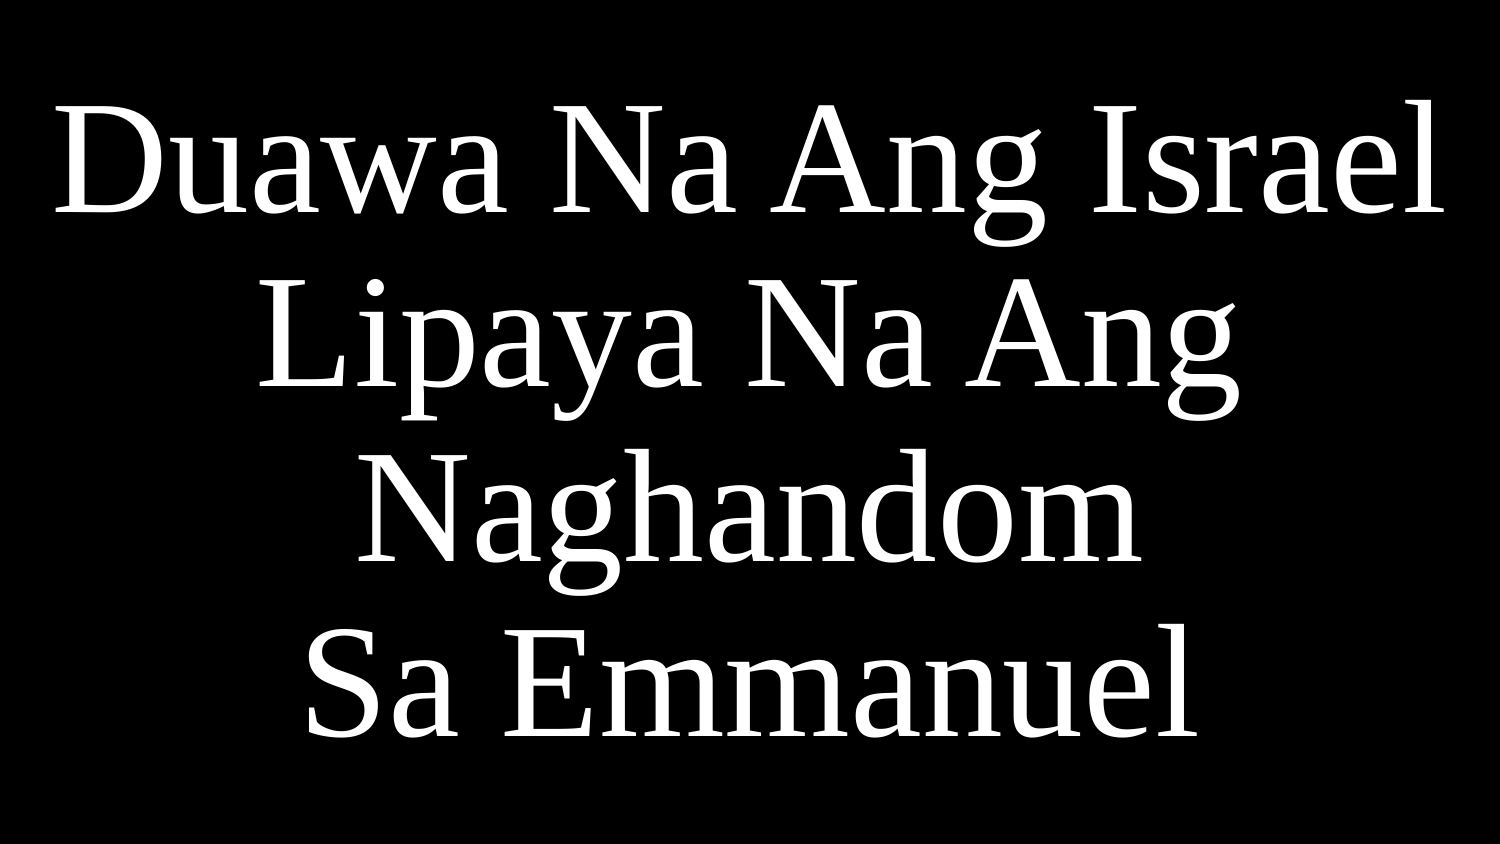

# Duawa Na Ang Israel Lipaya Na Ang Naghandom Sa Emmanuel